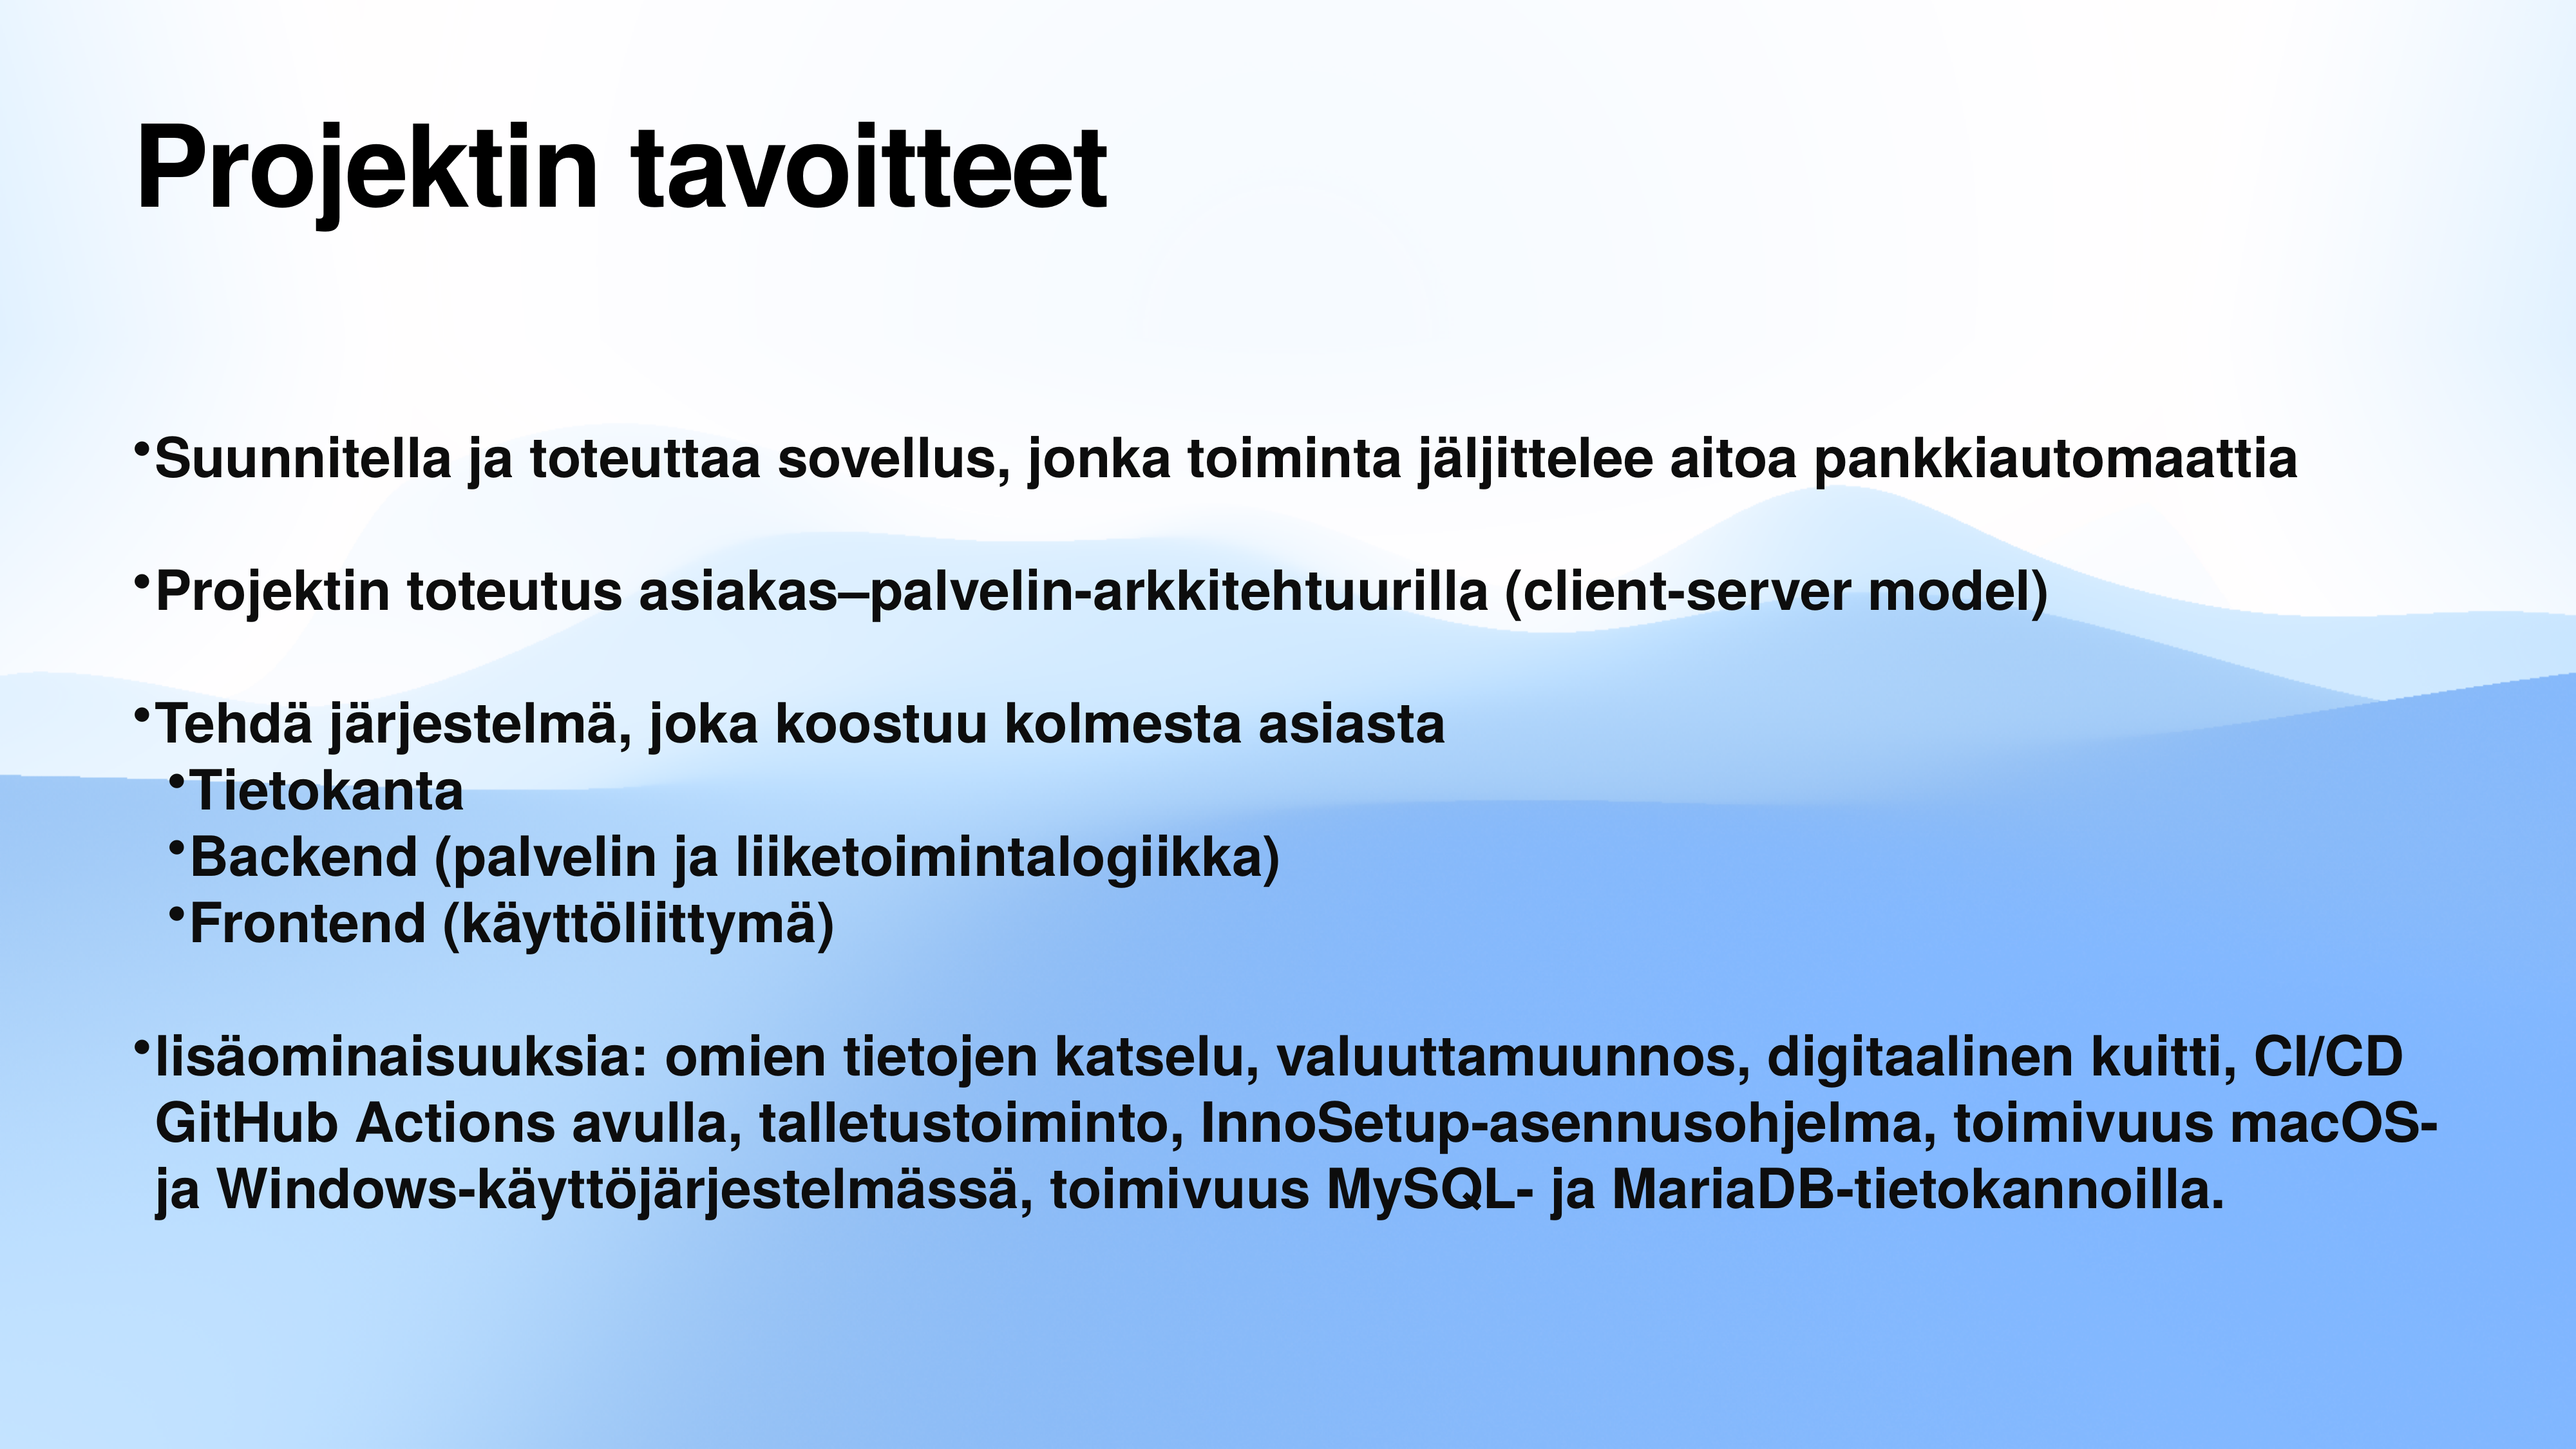

# Projektin tavoitteet
Suunnitella ja toteuttaa sovellus, jonka toiminta jäljittelee aitoa pankkiautomaattia

Projektin toteutus asiakas–palvelin-arkkitehtuurilla (client-server model)

Tehdä järjestelmä, joka koostuu kolmesta asiasta​
Tietokanta
Backend (palvelin ja liiketoimintalogiikka)
Frontend (käyttöliittymä)​
lisäominaisuuksia: omien tietojen katselu, valuuttamuunnos, digitaalinen kuitti, CI/CD GitHub Actions avulla, talletustoiminto, InnoSetup-asennusohjelma, toimivuus macOS- ja Windows-käyttöjärjestelmässä, toimivuus MySQL- ja MariaDB-tietokannoilla.